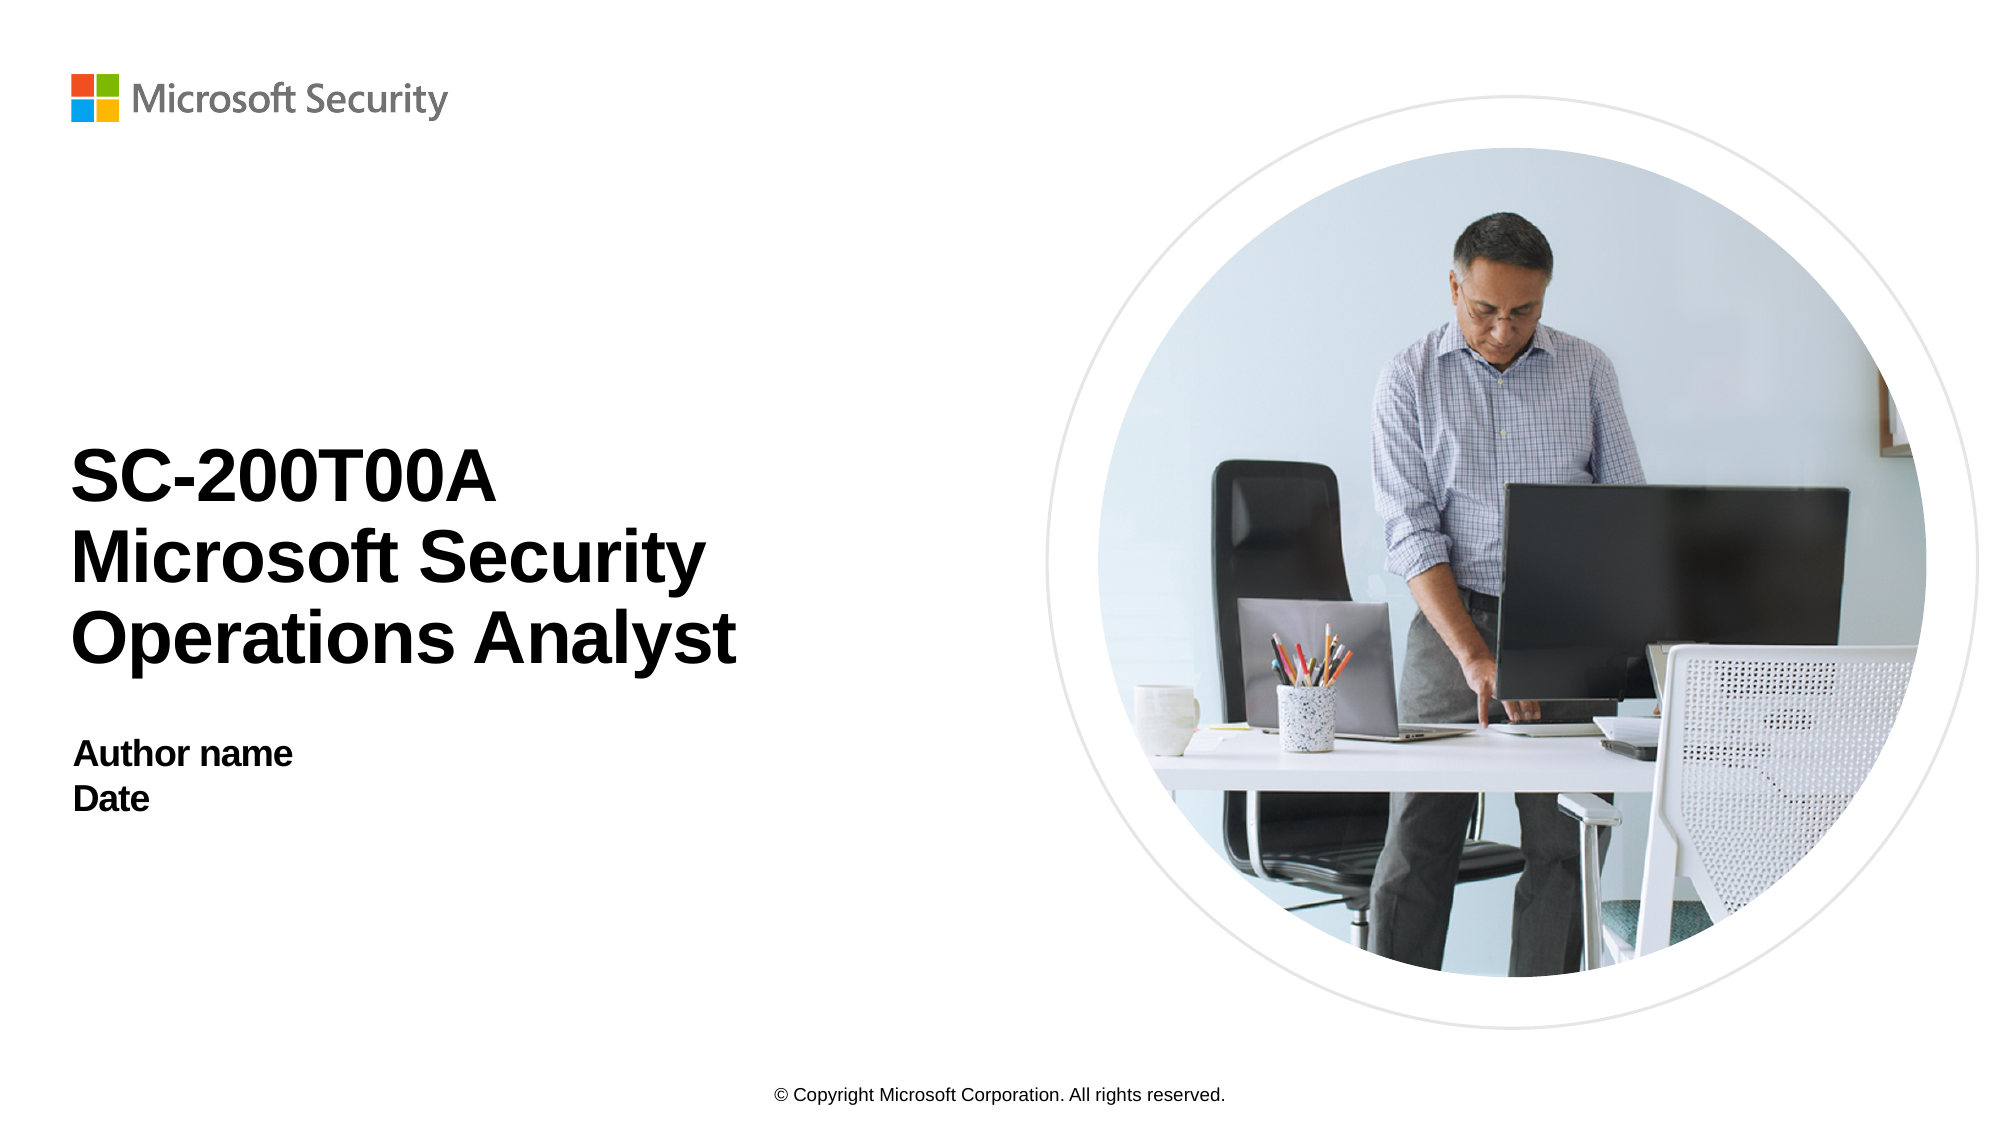

# SC-200T00A Microsoft Security Operations Analyst
Author name
Date